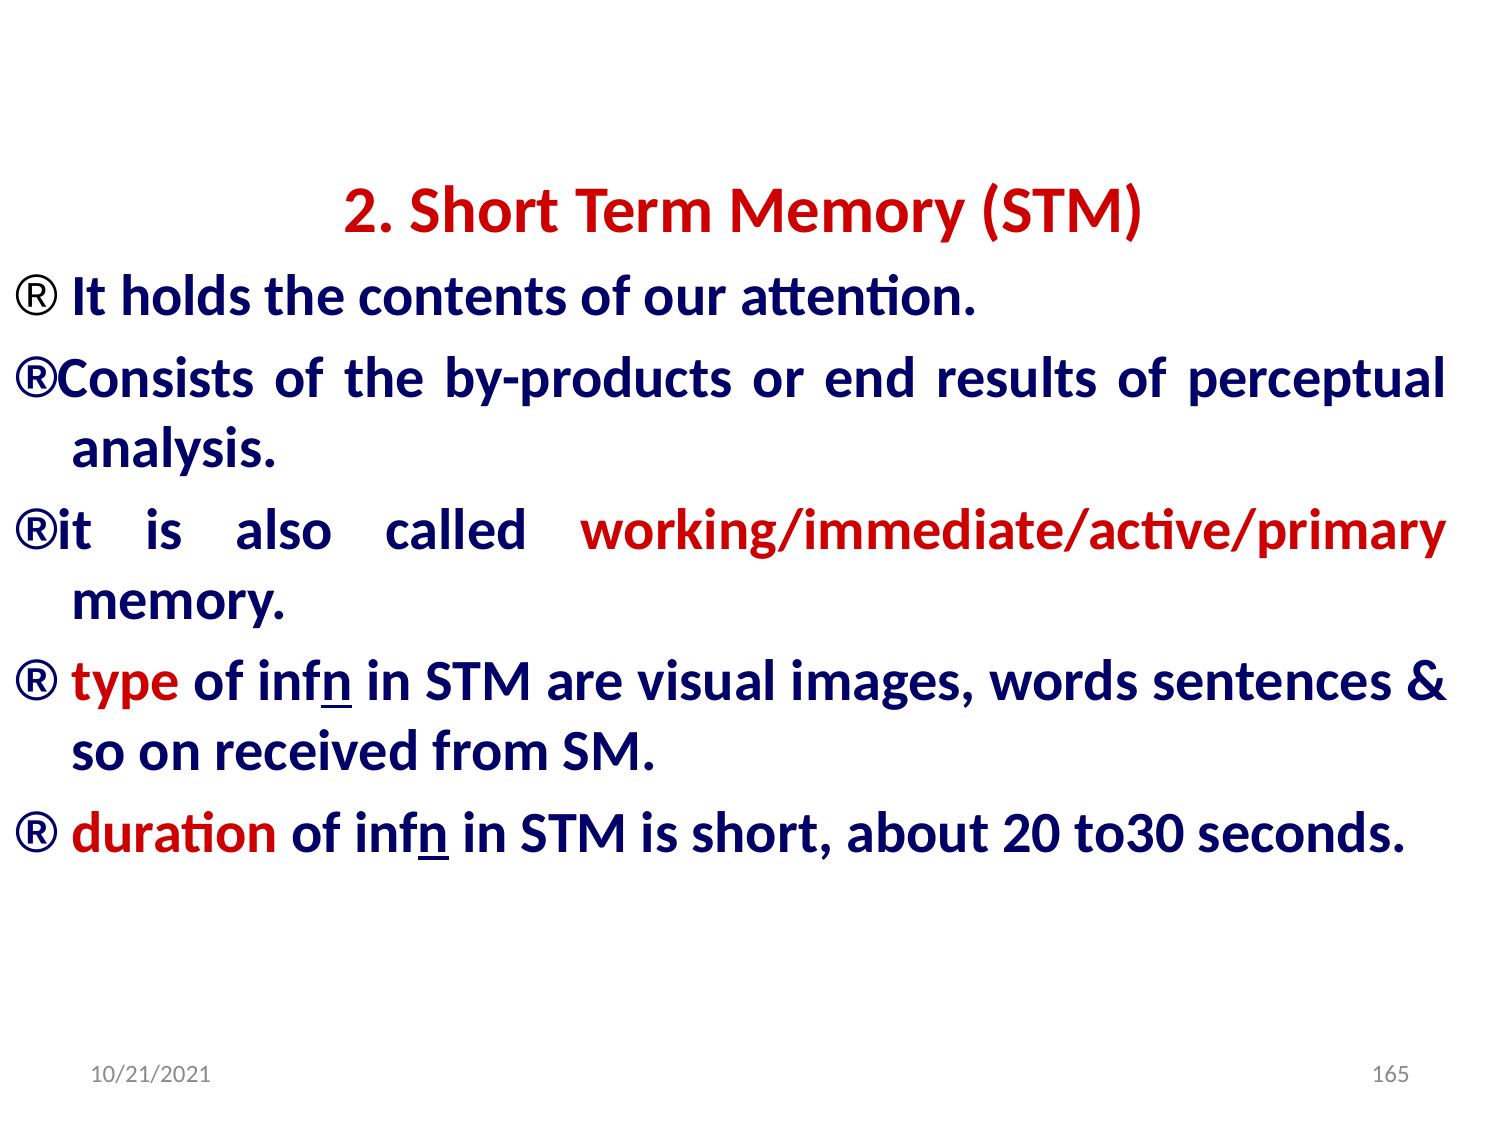

2. Short Term Memory (STM)
® It holds the contents of our attention.
®Consists of the by-products or end results of perceptual analysis.
®it is also called working/immediate/active/primary memory.
® type of infn in STM are visual images, words sentences & so on received from SM.
® duration of infn in STM is short, about 20 to30 seconds.

10/21/2021

165